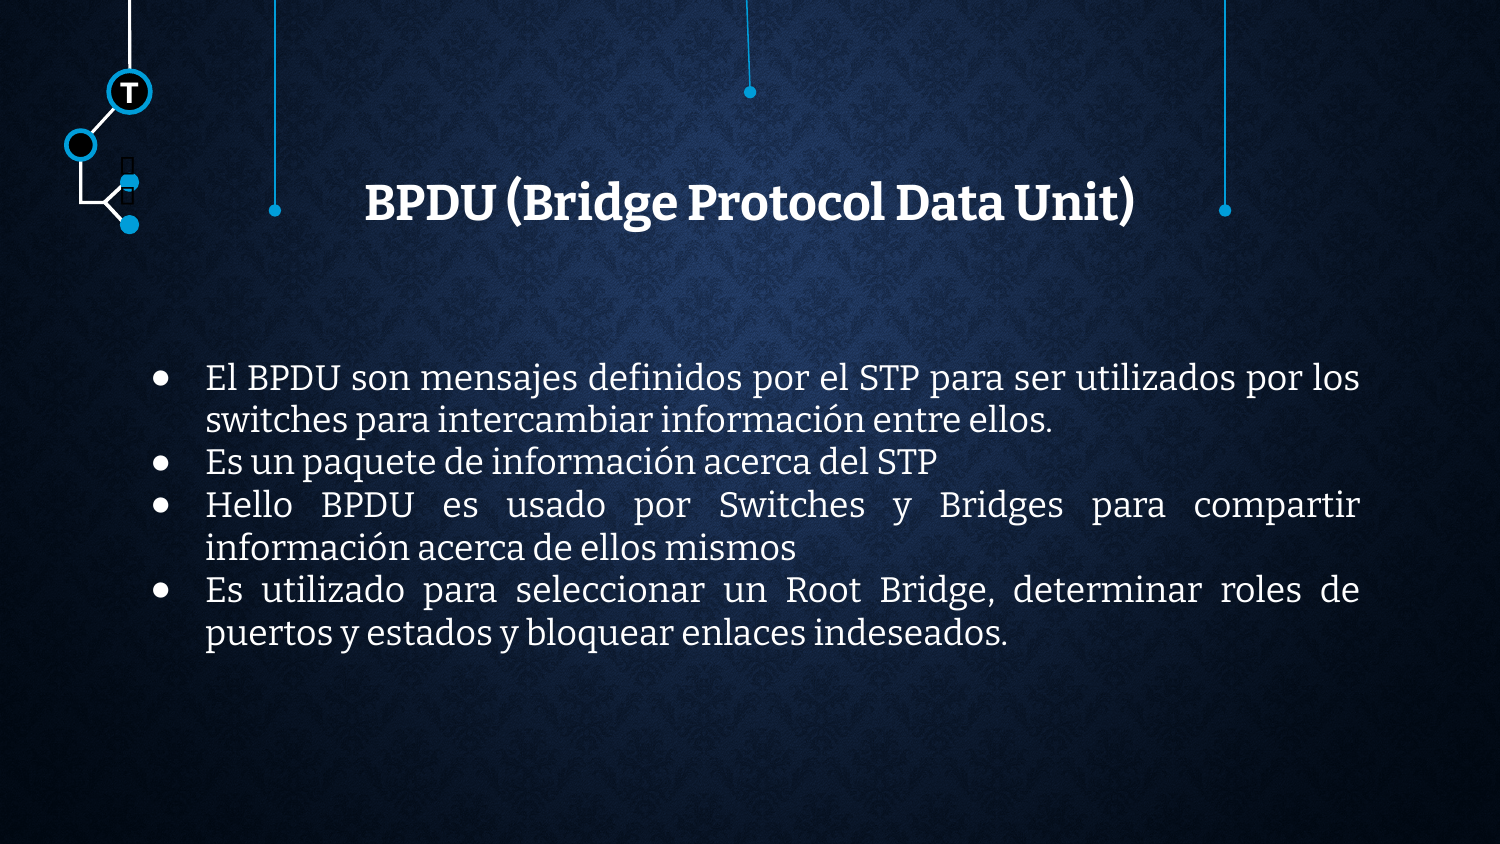

T

BPDU (Bridge Protocol Data Unit)

🠺

🠺
El BPDU son mensajes definidos por el STP para ser utilizados por los switches para intercambiar información entre ellos.
Es un paquete de información acerca del STP
Hello BPDU es usado por Switches y Bridges para compartir información acerca de ellos mismos
Es utilizado para seleccionar un Root Bridge, determinar roles de puertos y estados y bloquear enlaces indeseados.